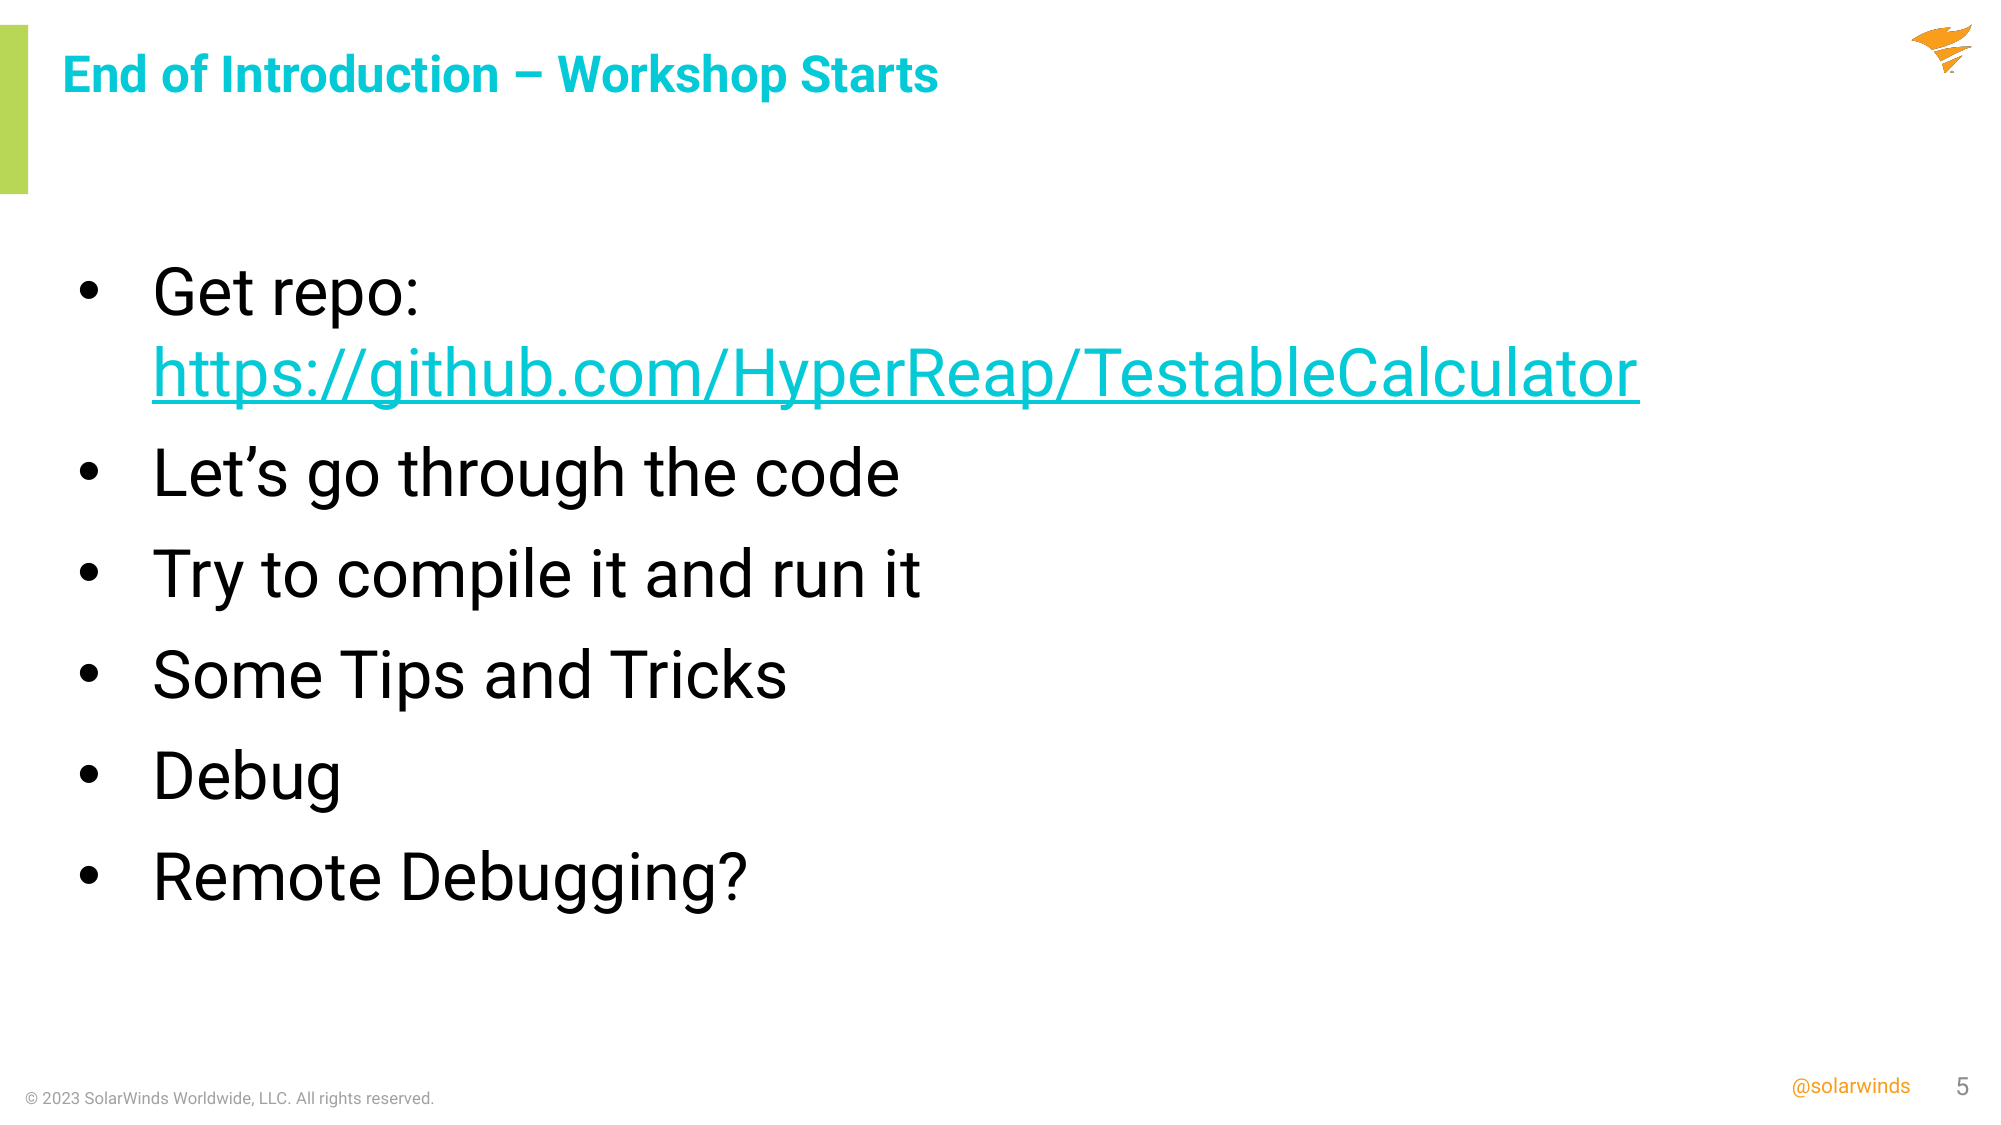

# End of Introduction – Workshop Starts

Get repo: https://github.com/HyperReap/TestableCalculator
Let’s go through the code
Try to compile it and run it
Some Tips and Tricks
Debug
Remote Debugging?

© 2023 SolarWinds Worldwide, LLC. All rights reserved.